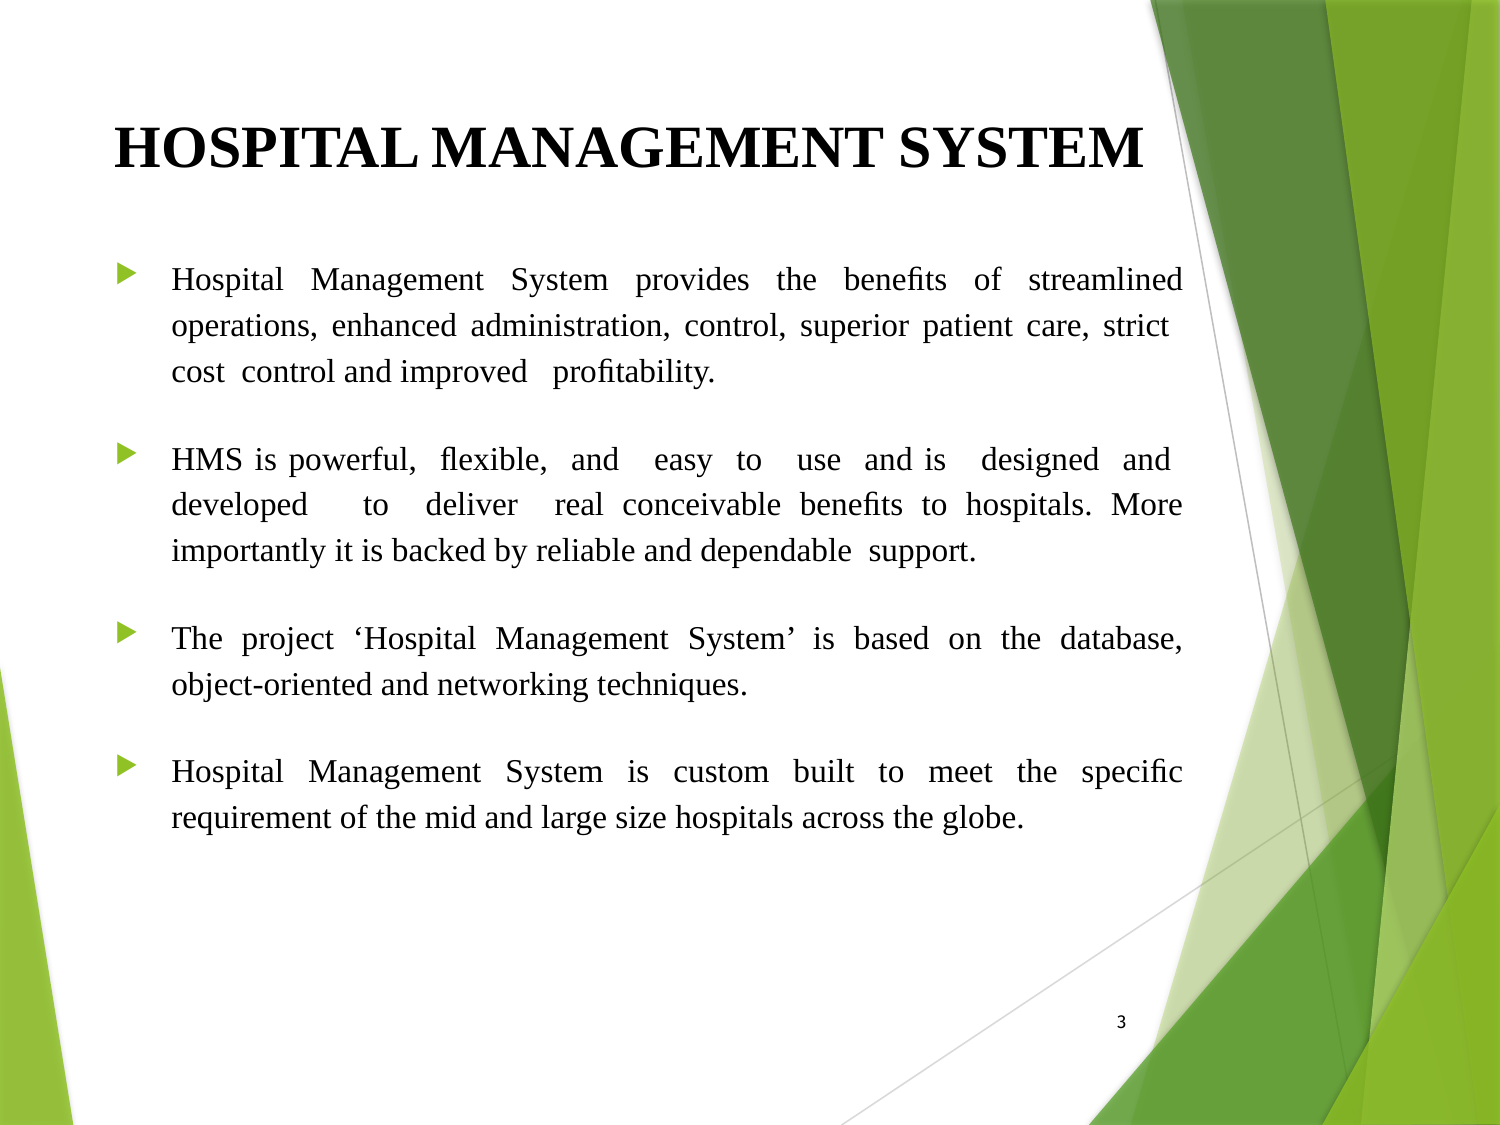

# HOSPITAL MANAGEMENT SYSTEM
Hospital Management System provides the beneﬁts of streamlined operations, enhanced administration, control, superior patient care, strict  cost  control and improved   proﬁtability.
HMS is powerful,  ﬂexible,  and   easy  to   use  and is   designed  and  developed   to  deliver  real conceivable beneﬁts to hospitals. More importantly it is backed by reliable and dependable  support.
The project ‘Hospital Management System’ is based on the database, object-oriented and networking techniques.
Hospital Management System is custom built to meet the speciﬁc requirement of the mid and large size hospitals across the globe.

3